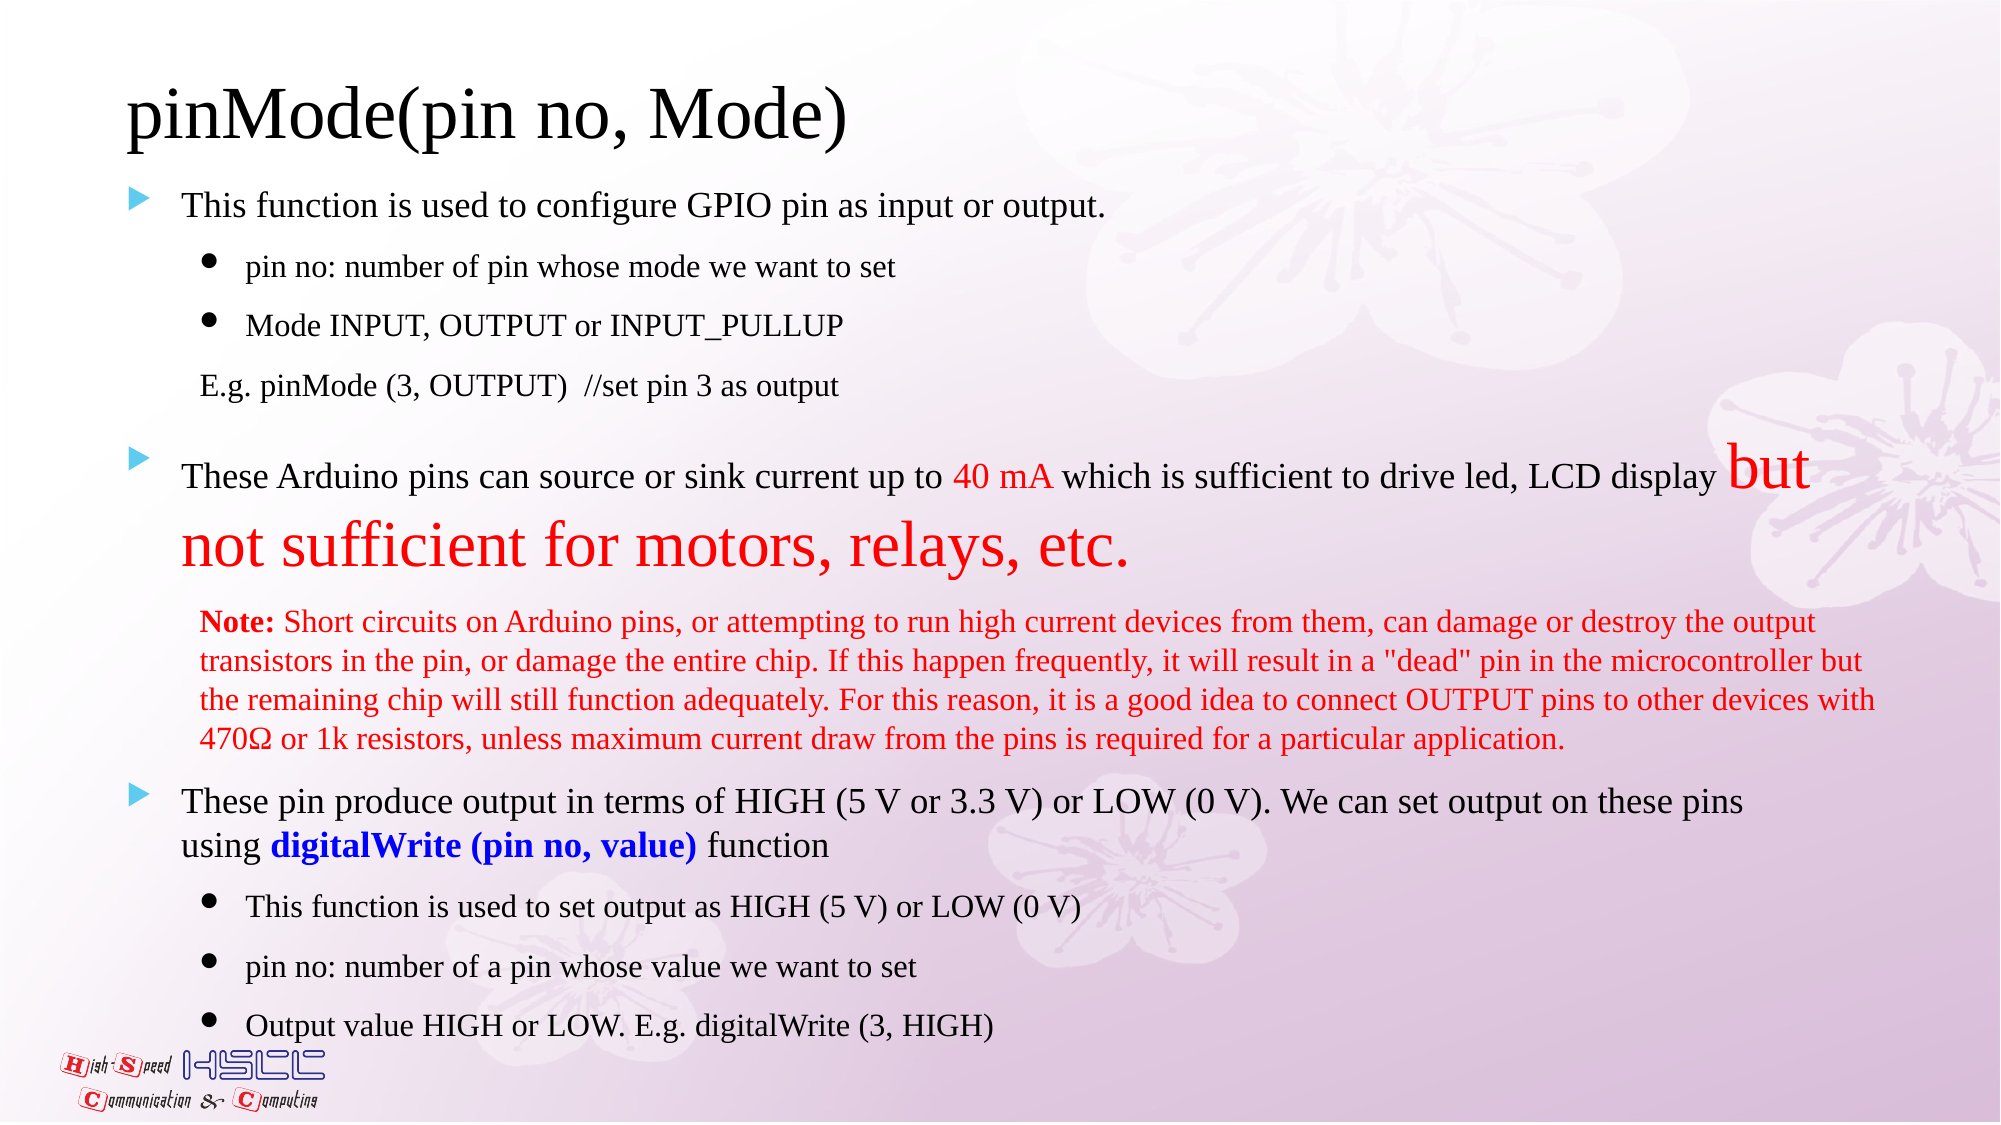

# pinMode(pin no, Mode)
This function is used to configure GPIO pin as input or output.
pin no: number of pin whose mode we want to set
Mode INPUT, OUTPUT or INPUT_PULLUP
	E.g. pinMode (3, OUTPUT)  //set pin 3 as output
These Arduino pins can source or sink current up to 40 mA which is sufficient to drive led, LCD display but not sufficient for motors, relays, etc.
Note: Short circuits on Arduino pins, or attempting to run high current devices from them, can damage or destroy the output transistors in the pin, or damage the entire chip. If this happen frequently, it will result in a "dead" pin in the microcontroller but the remaining chip will still function adequately. For this reason, it is a good idea to connect OUTPUT pins to other devices with 470Ω or 1k resistors, unless maximum current draw from the pins is required for a particular application.
These pin produce output in terms of HIGH (5 V or 3.3 V) or LOW (0 V). We can set output on these pins using digitalWrite (pin no, value) function
This function is used to set output as HIGH (5 V) or LOW (0 V)
pin no: number of a pin whose value we want to set
Output value HIGH or LOW. E.g. digitalWrite (3, HIGH)